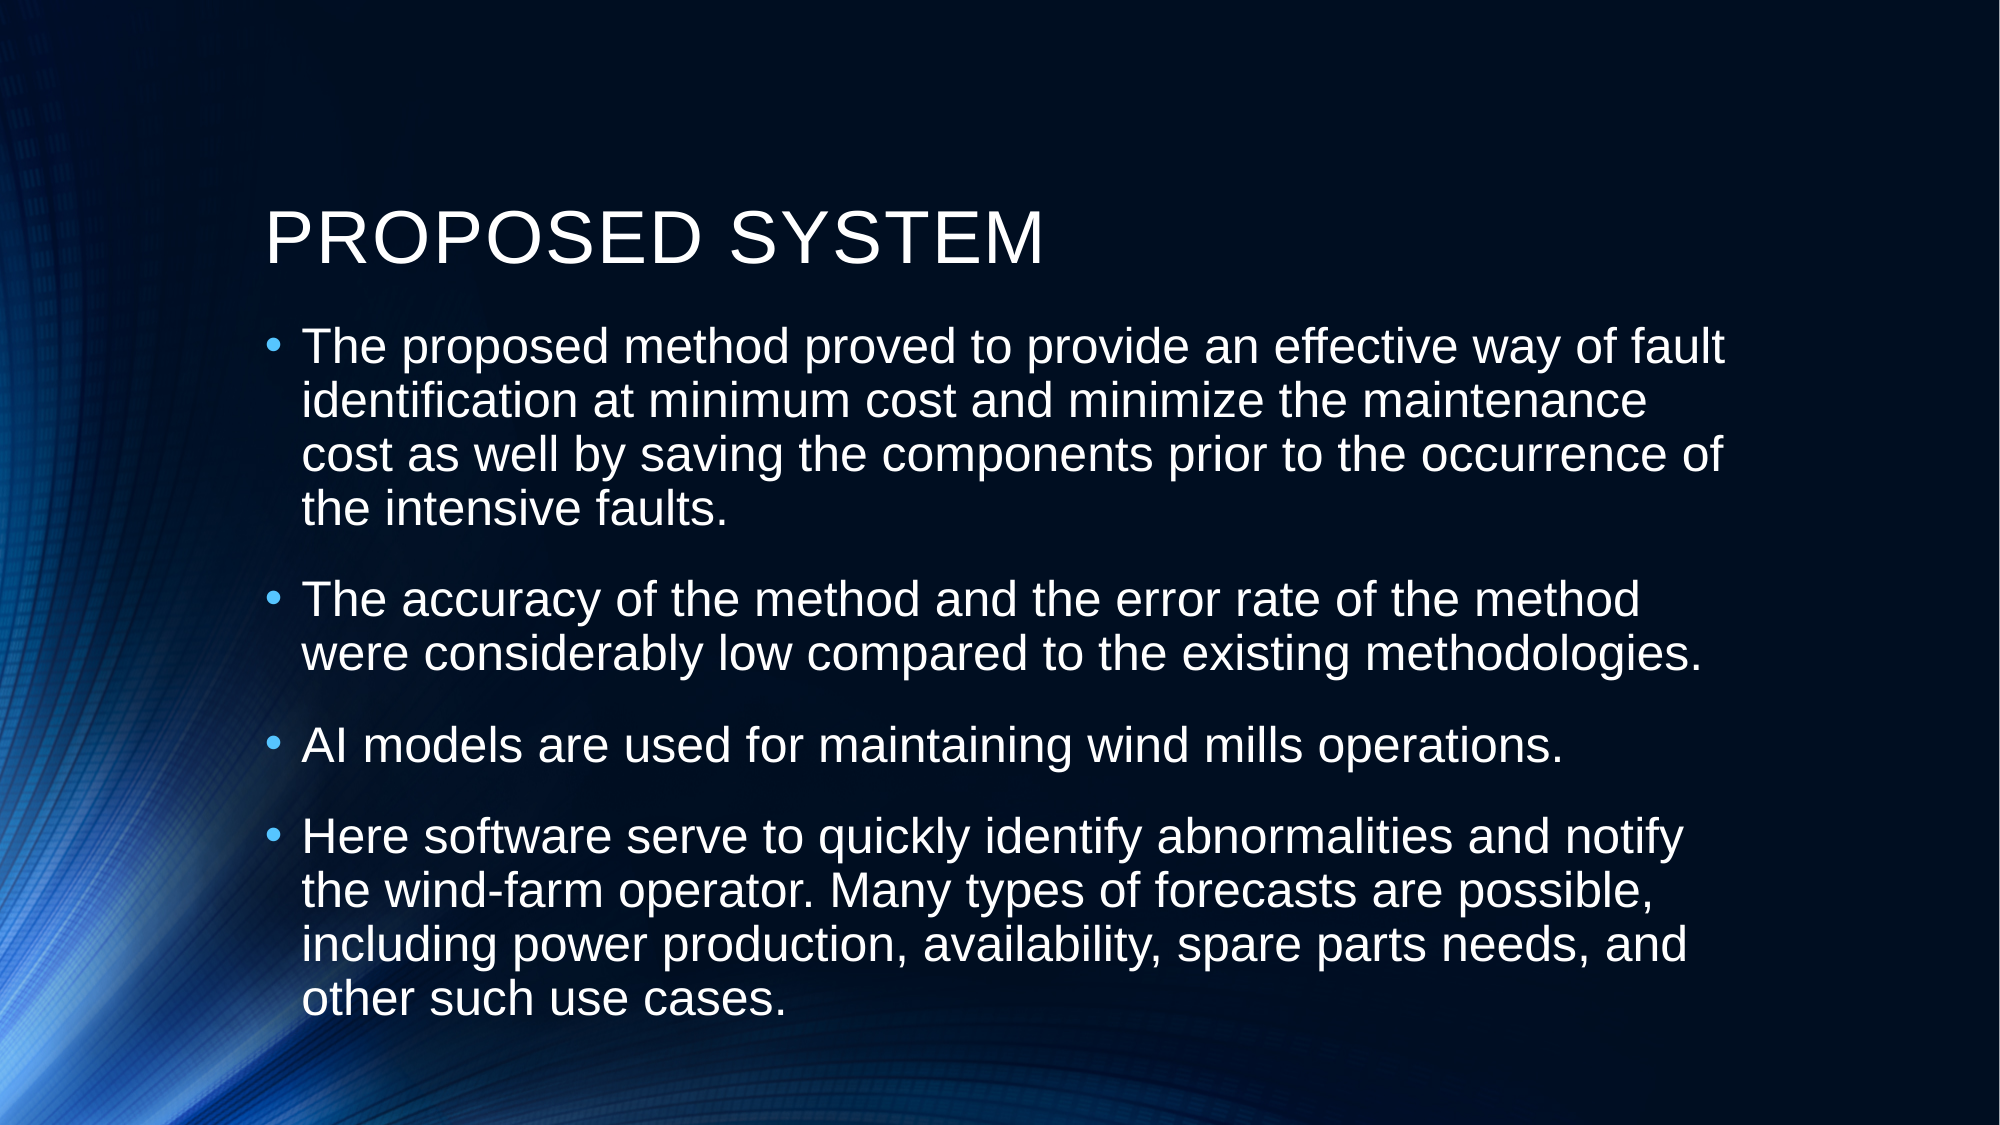

# PROPOSED SYSTEM
The proposed method proved to provide an effective way of fault identification at minimum cost and minimize the maintenance cost as well by saving the components prior to the occurrence of the intensive faults.
The accuracy of the method and the error rate of the method were considerably low compared to the existing methodologies.
AI models are used for maintaining wind mills operations.
Here software serve to quickly identify abnormalities and notify the wind-farm operator. Many types of forecasts are possible, including power production, availability, spare parts needs, and other such use cases.